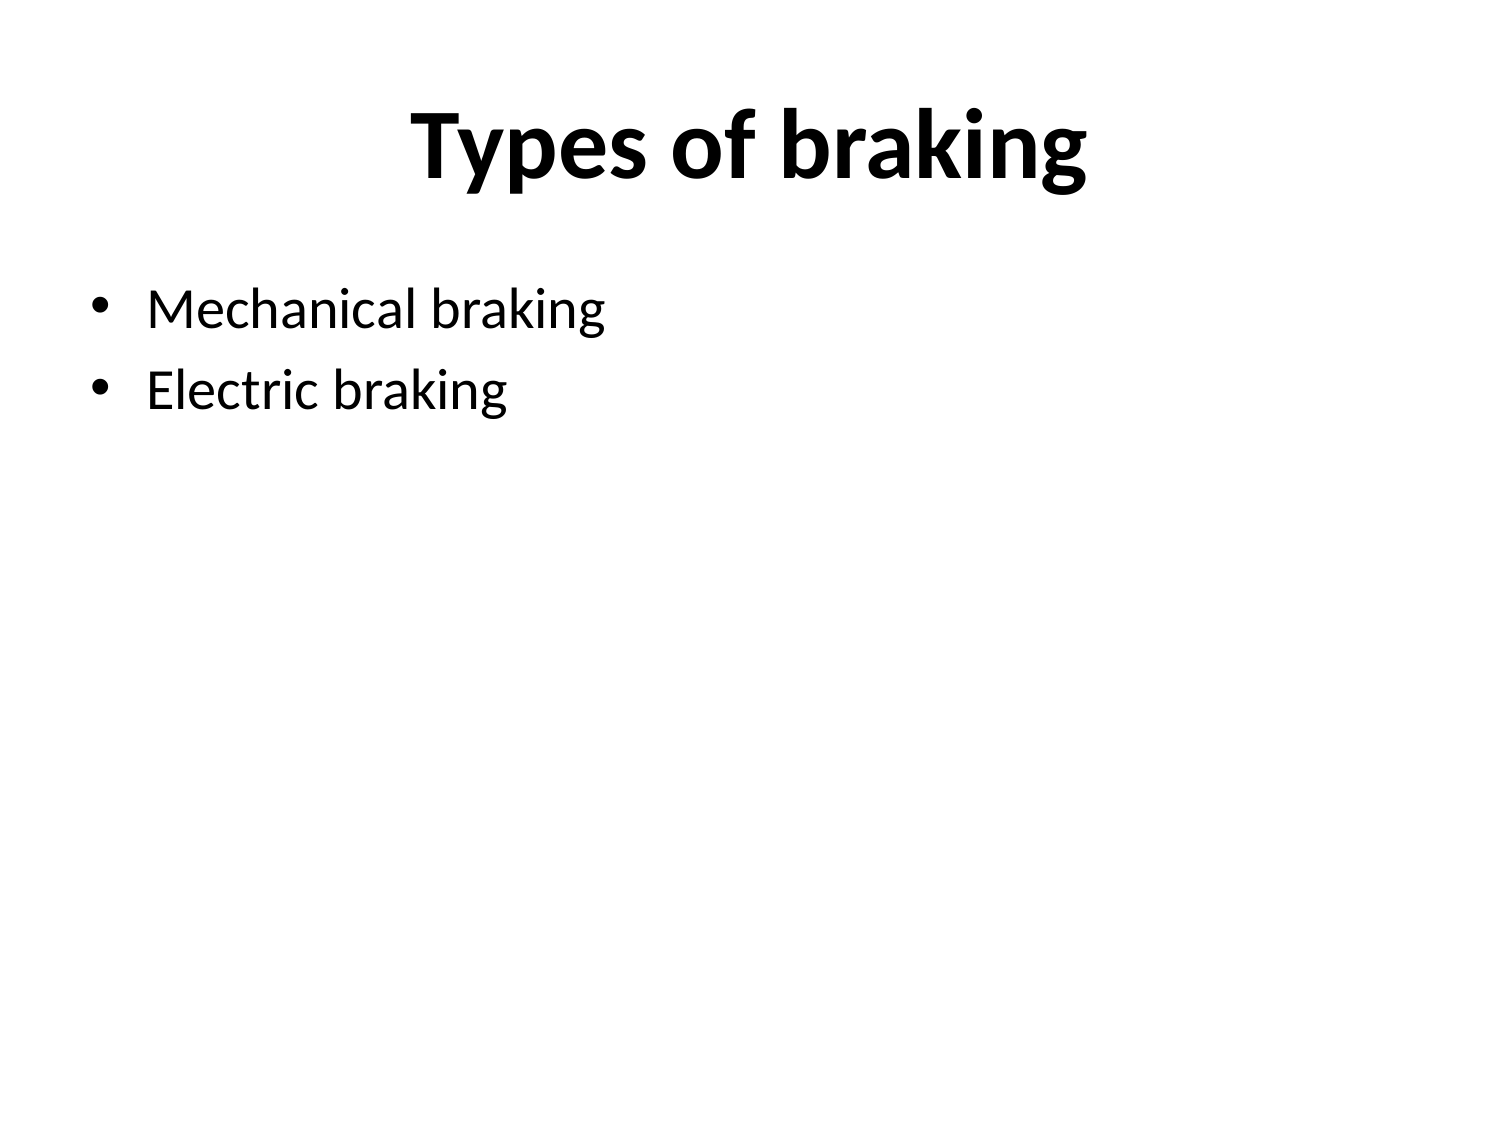

# Types of braking
Mechanical braking
Electric braking